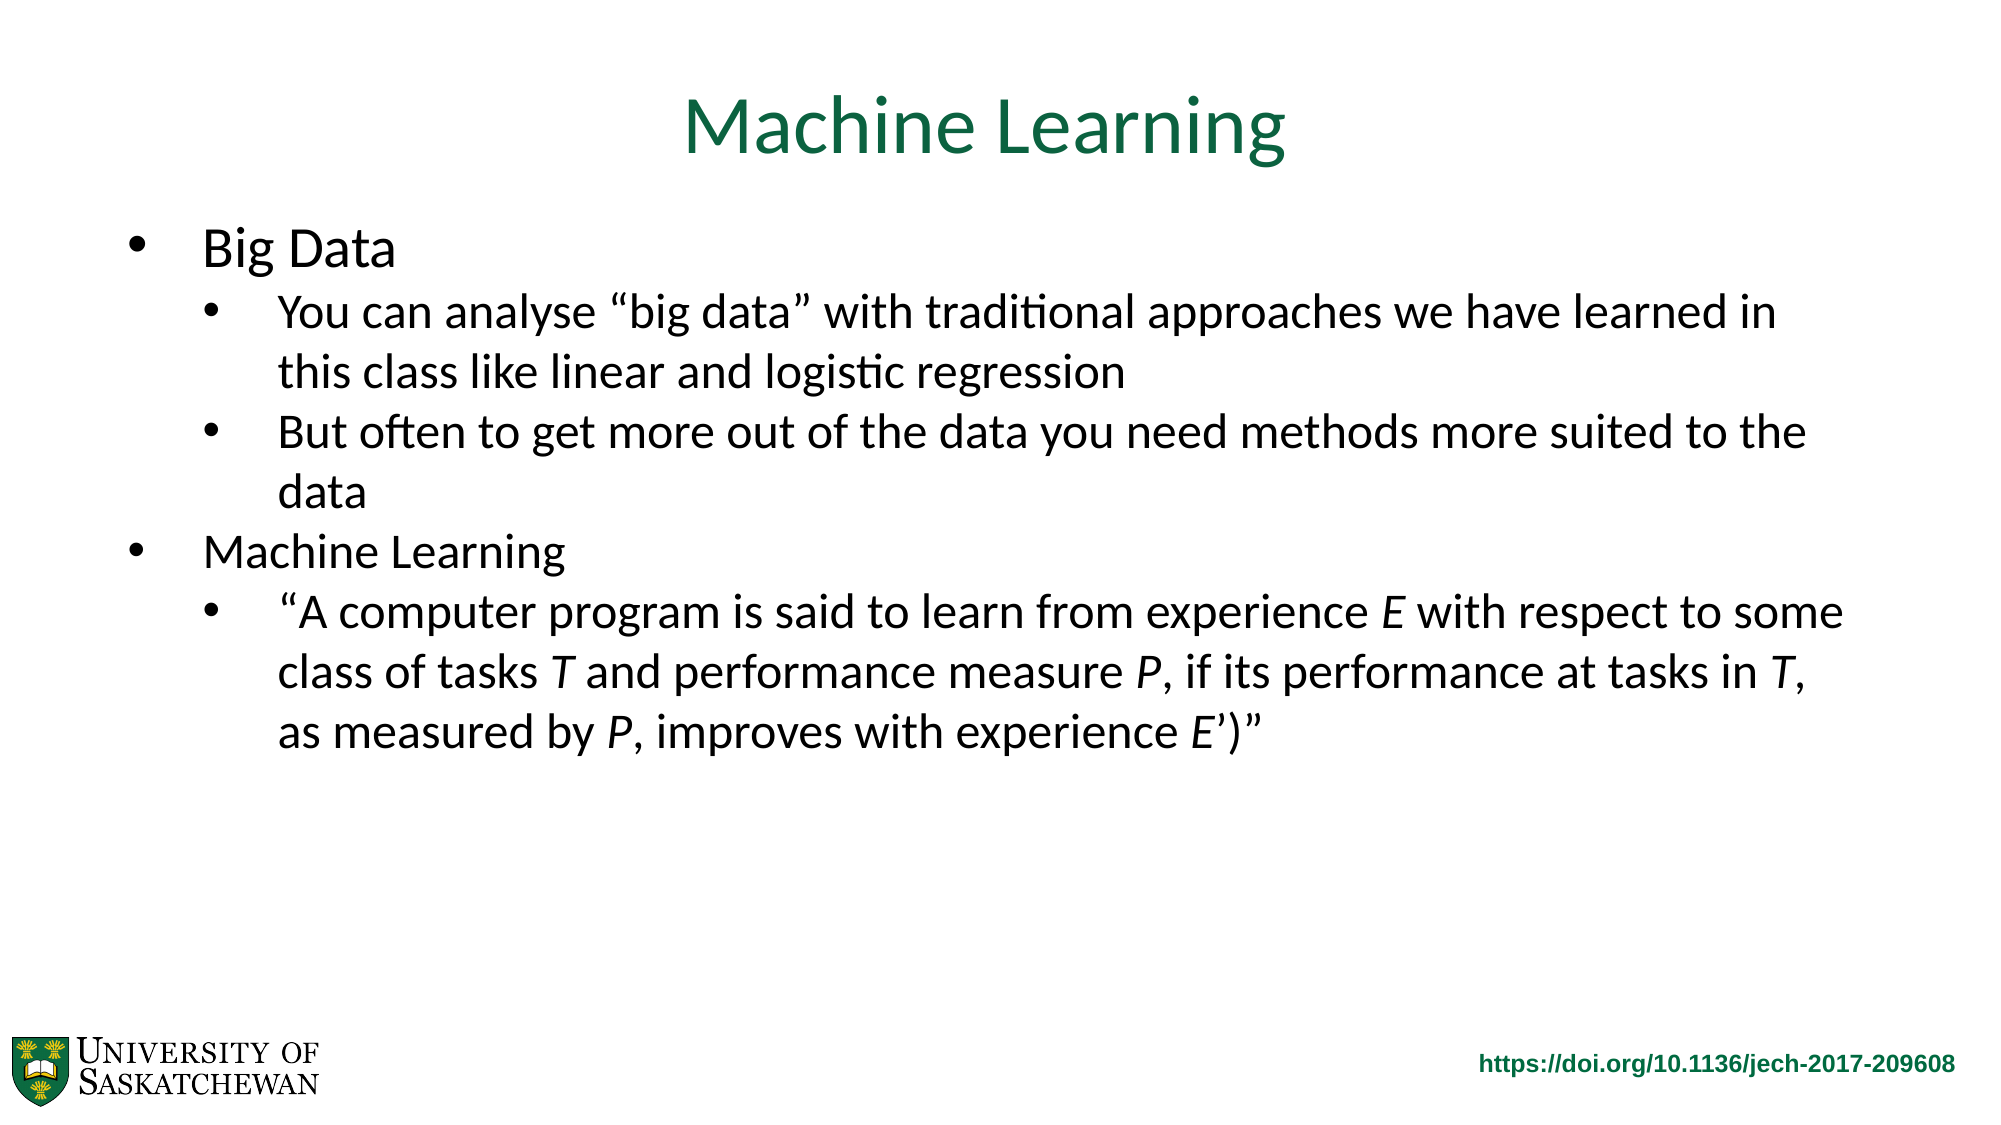

Machine Learning
Big Data
You can analyse “big data” with traditional approaches we have learned in this class like linear and logistic regression
But often to get more out of the data you need methods more suited to the data
Machine Learning
“A computer program is said to learn from experience E with respect to some class of tasks T and performance measure P, if its performance at tasks in T, as measured by P, improves with experience E’)”

https://doi.org/10.1136/jech-2017-209608